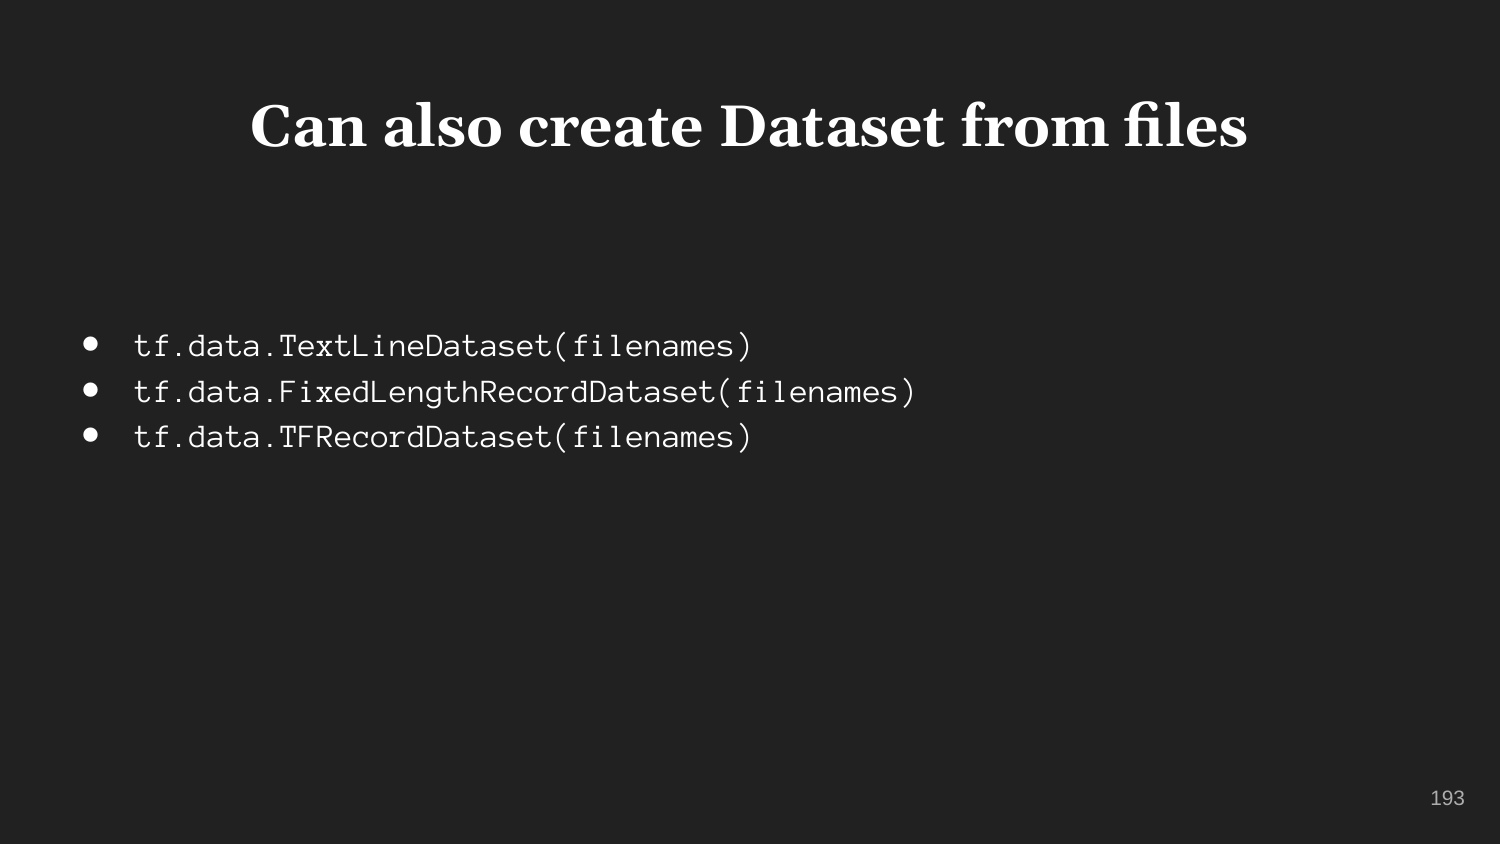

# Can also create Dataset from files
tf.data.TextLineDataset(filenames)
tf.data.FixedLengthRecordDataset(filenames)
tf.data.TFRecordDataset(filenames)
193